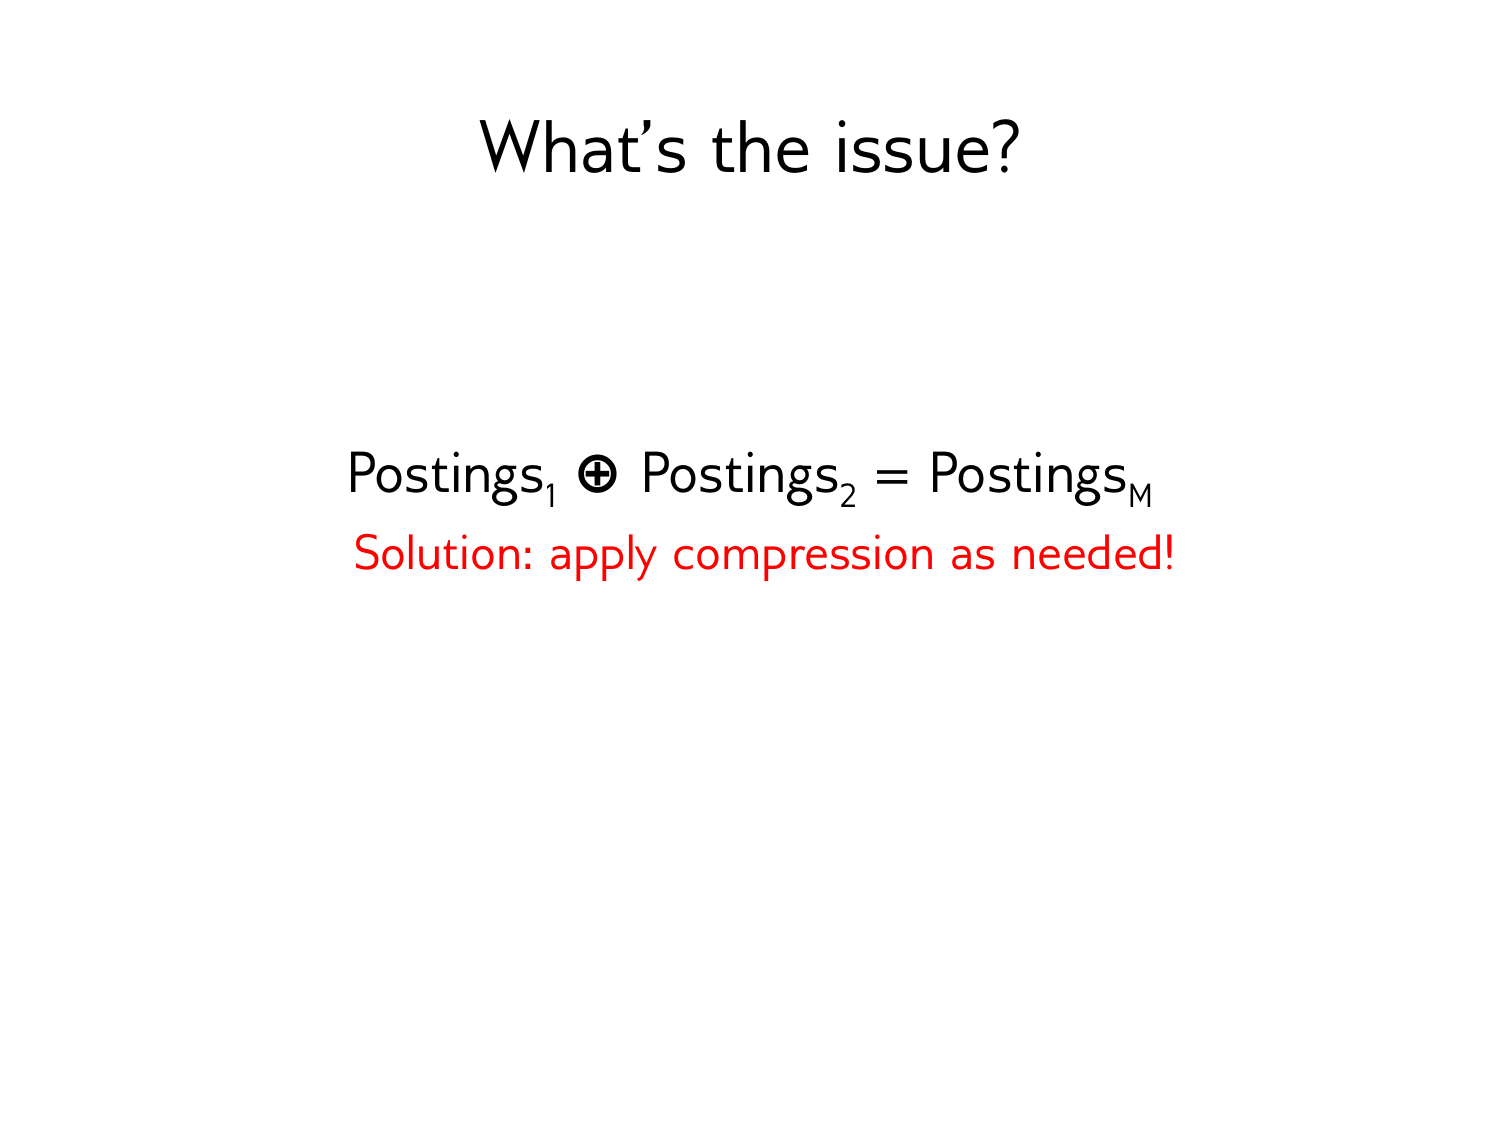

What’s the issue?
Postings1 ⊕ Postings2 = PostingsM
Solution: apply compression as needed!